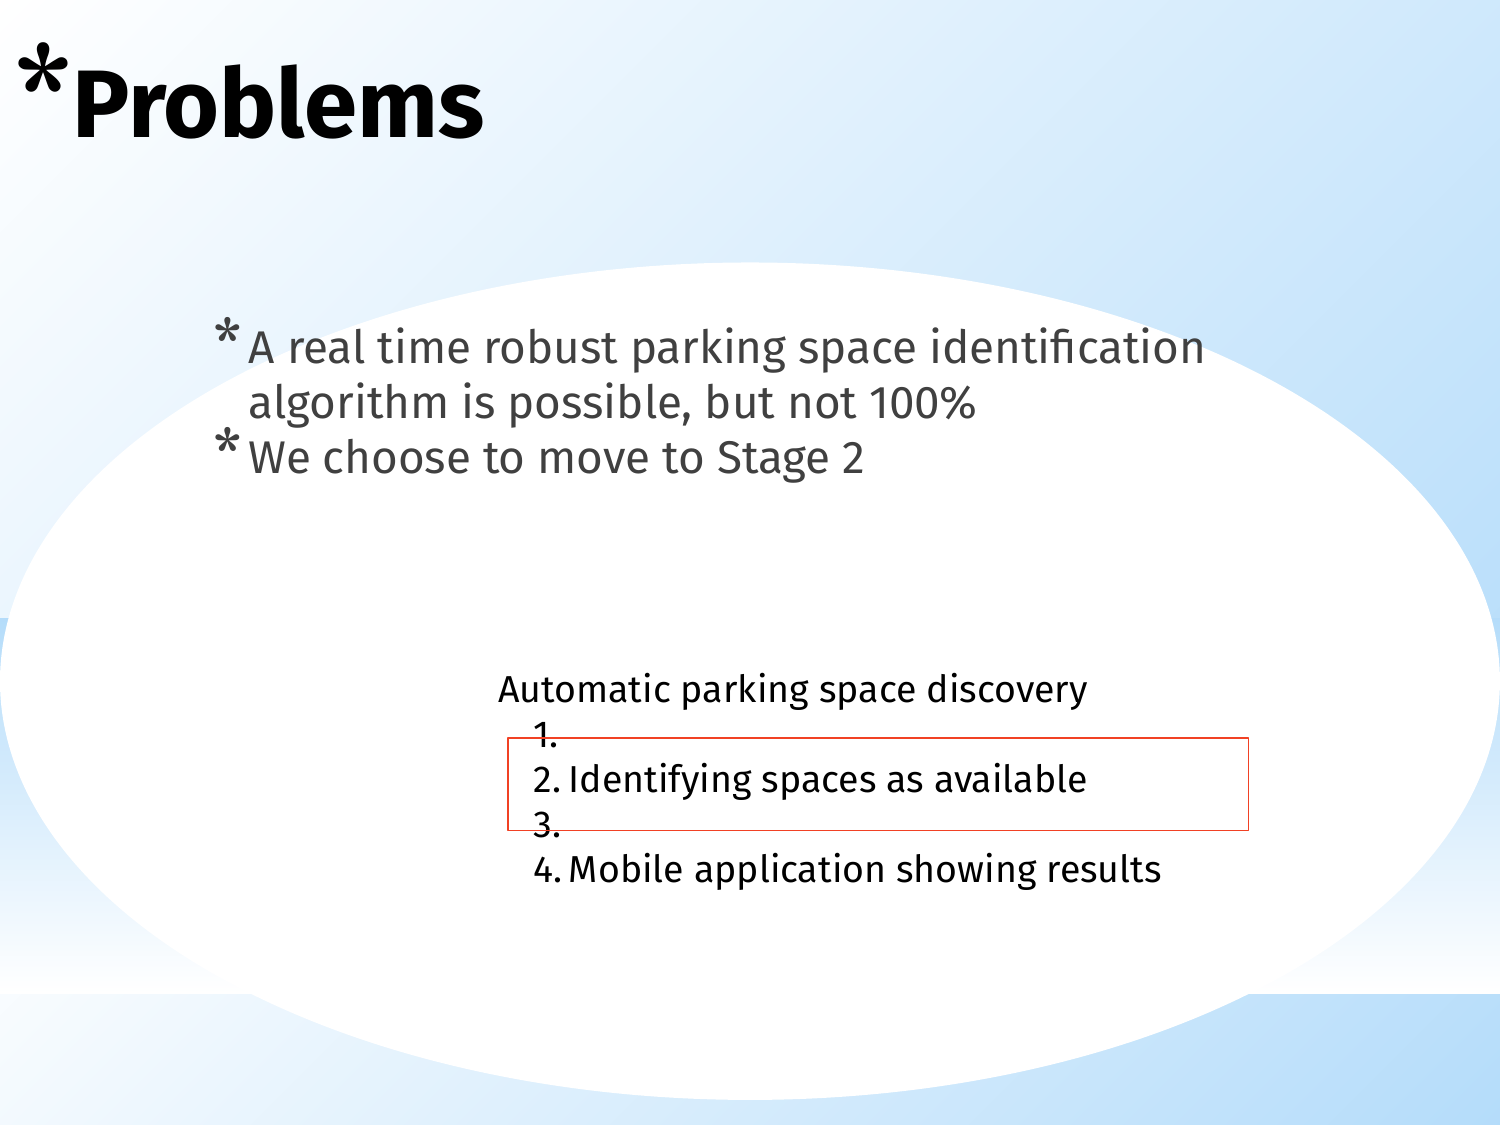

Problems
A real time robust parking space identification algorithm is possible, but not 100%
We choose to move to Stage 2
Automatic parking space discovery

Identifying spaces as available

Mobile application showing results